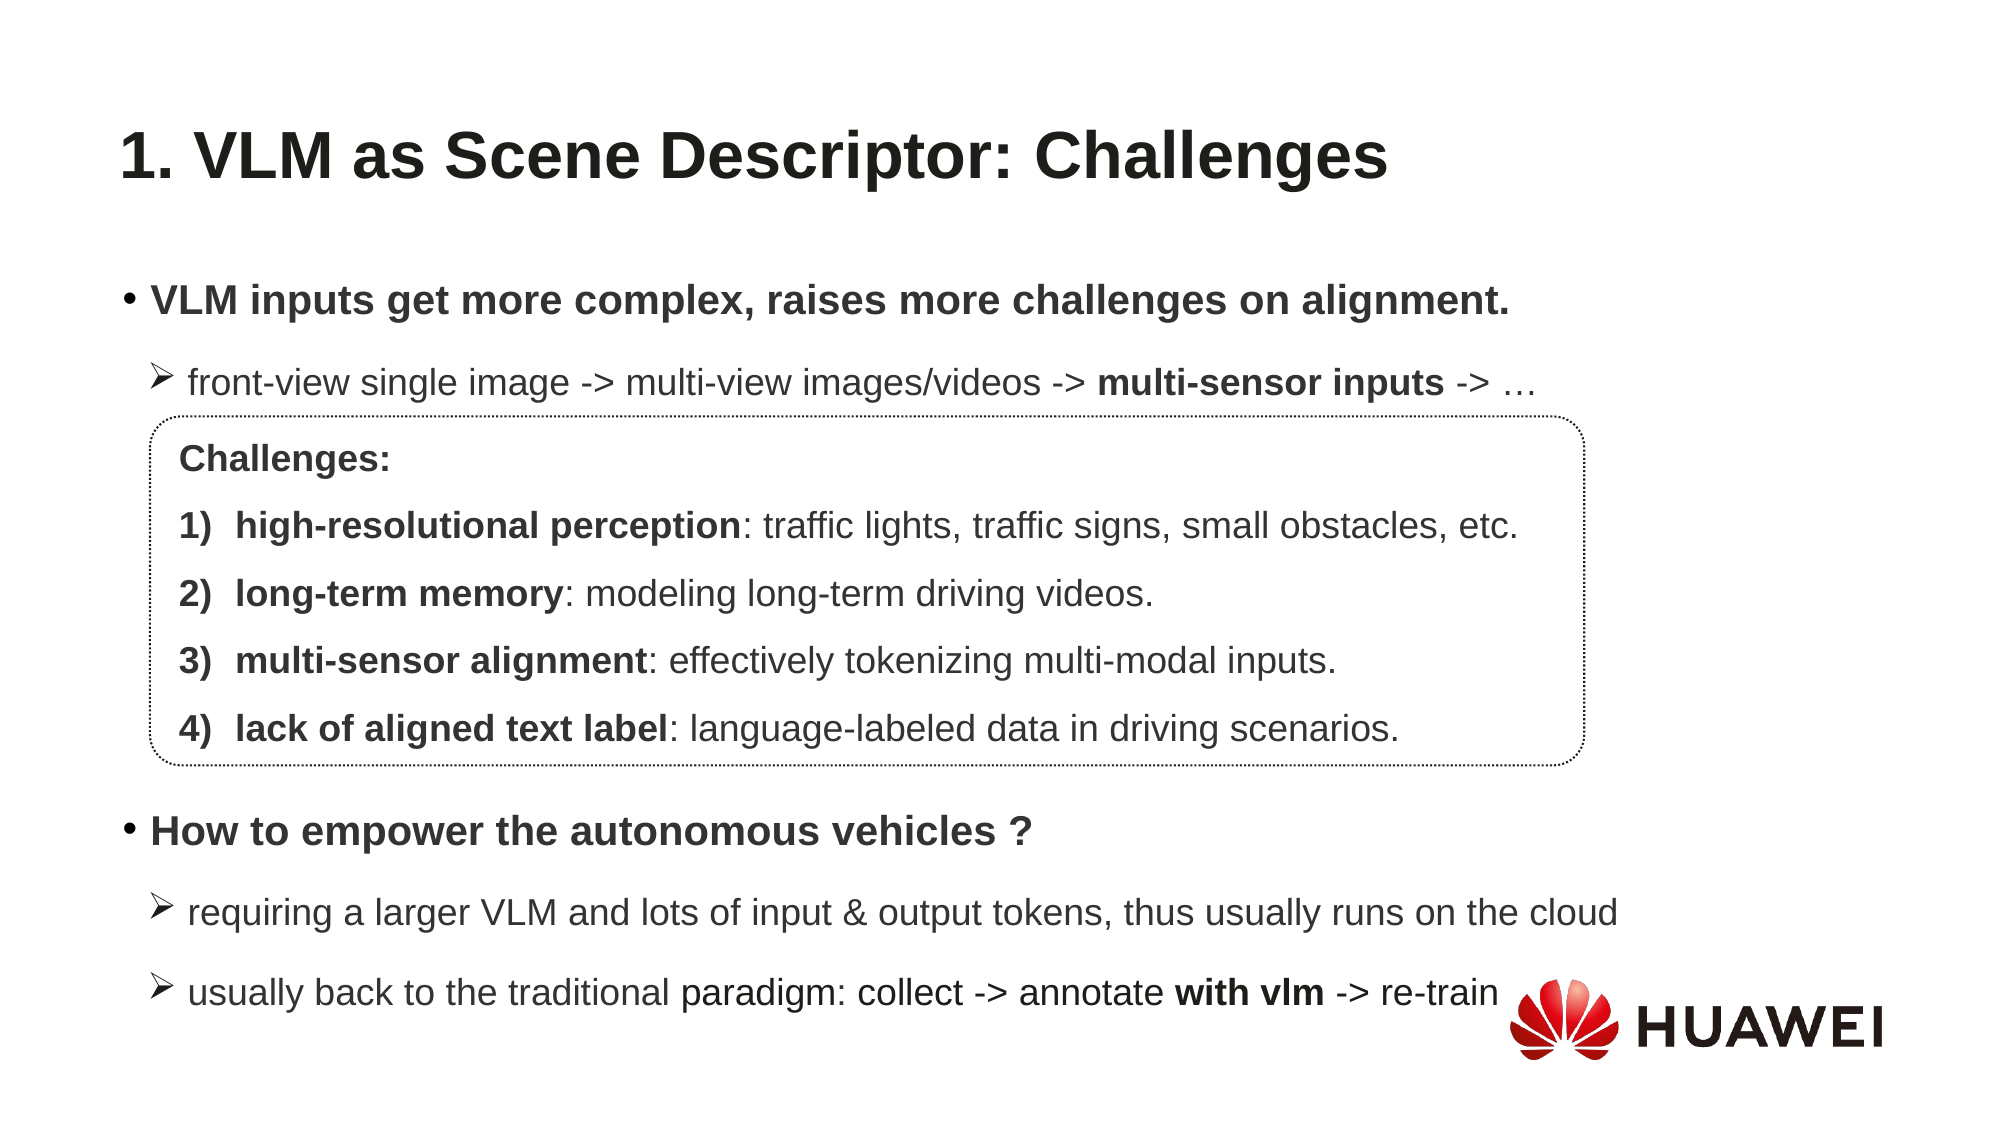

1. VLM as Scene Descriptor: Challenges
VLM inputs get more complex, raises more challenges on alignment.
 front-view single image -> multi-view images/videos -> multi-sensor inputs -> …

How to empower the autonomous vehicles ?
 requiring a larger VLM and lots of input & output tokens, thus usually runs on the cloud
 usually back to the traditional paradigm: collect -> annotate with vlm -> re-train
Challenges:
high-resolutional perception: traffic lights, traffic signs, small obstacles, etc.
long-term memory: modeling long-term driving videos.
multi-sensor alignment: effectively tokenizing multi-modal inputs.
lack of aligned text label: language-labeled data in driving scenarios.